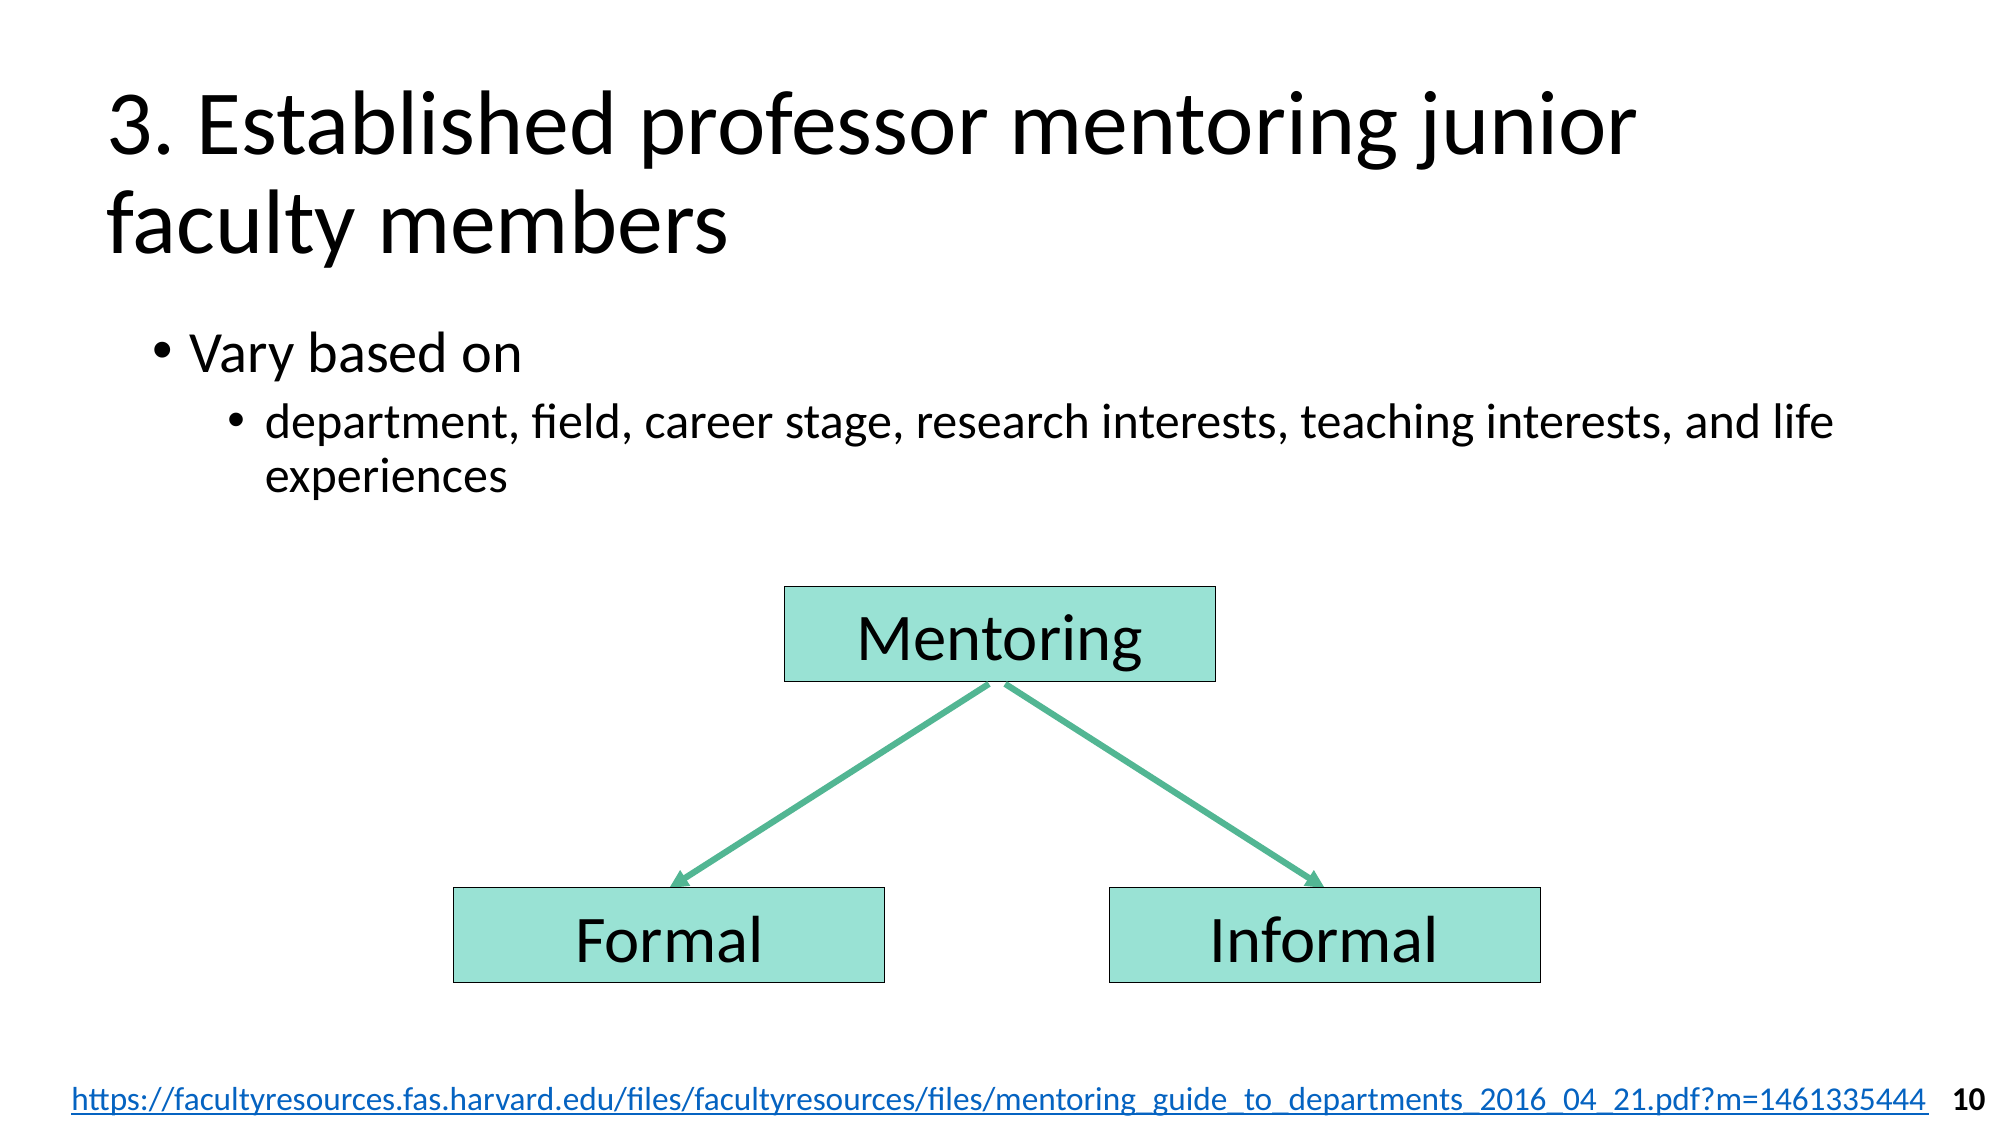

# 3. Established professor mentoring junior faculty members
Vary based on
department, field, career stage, research interests, teaching interests, and life experiences

Mentoring
Informal
Formal
https://facultyresources.fas.harvard.edu/files/facultyresources/files/mentoring_guide_to_departments_2016_04_21.pdf?m=1461335444